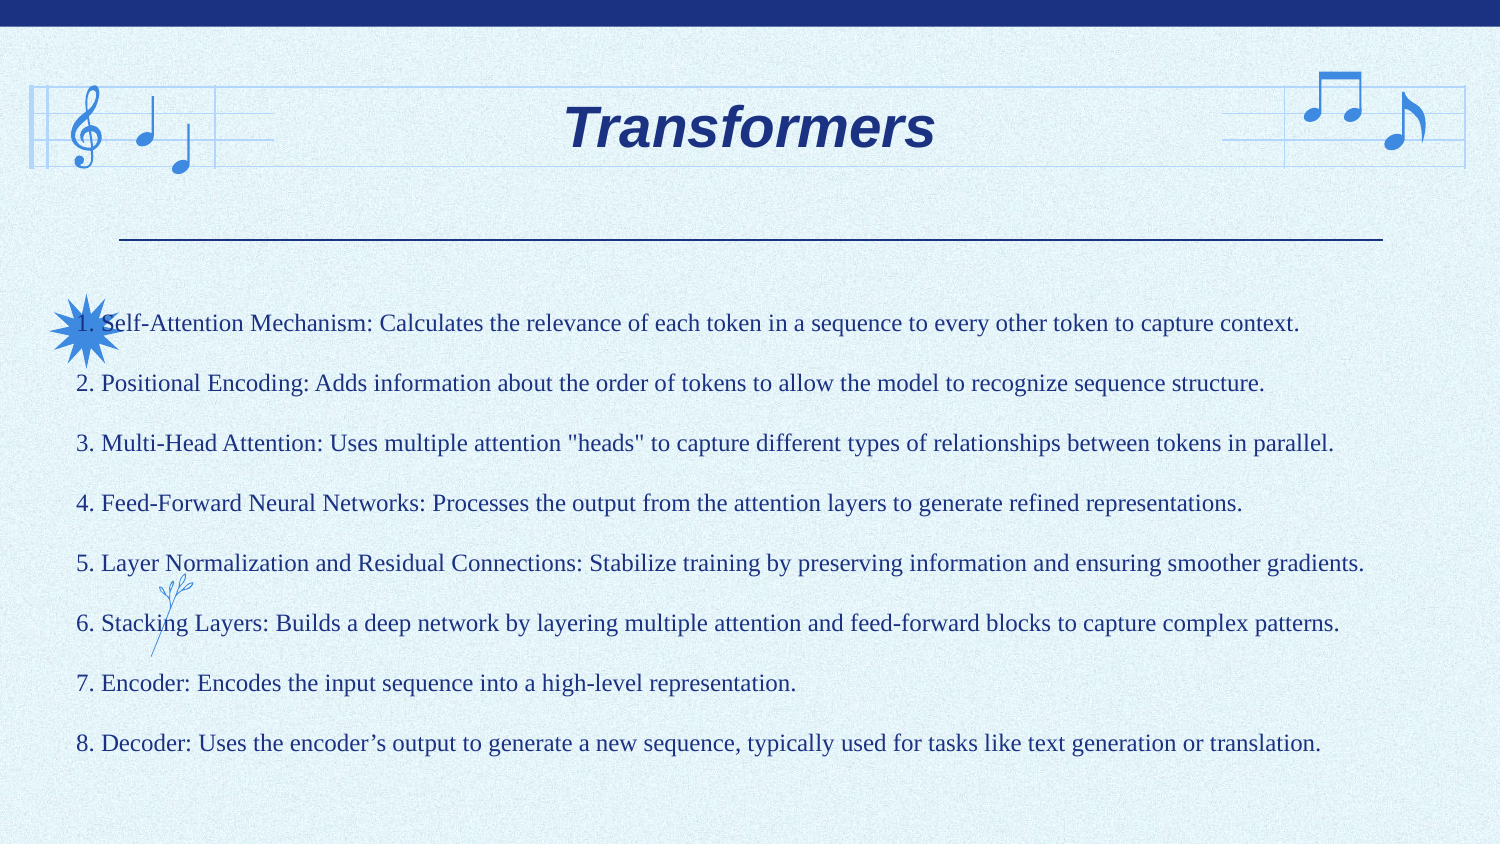

# Transformers

1. Self-Attention Mechanism: Calculates the relevance of each token in a sequence to every other token to capture context.

2. Positional Encoding: Adds information about the order of tokens to allow the model to recognize sequence structure.

3. Multi-Head Attention: Uses multiple attention "heads" to capture different types of relationships between tokens in parallel.

4. Feed-Forward Neural Networks: Processes the output from the attention layers to generate refined representations.

5. Layer Normalization and Residual Connections: Stabilize training by preserving information and ensuring smoother gradients.

6. Stacking Layers: Builds a deep network by layering multiple attention and feed-forward blocks to capture complex patterns.

7. Encoder: Encodes the input sequence into a high-level representation.

8. Decoder: Uses the encoder’s output to generate a new sequence, typically used for tasks like text generation or translation.